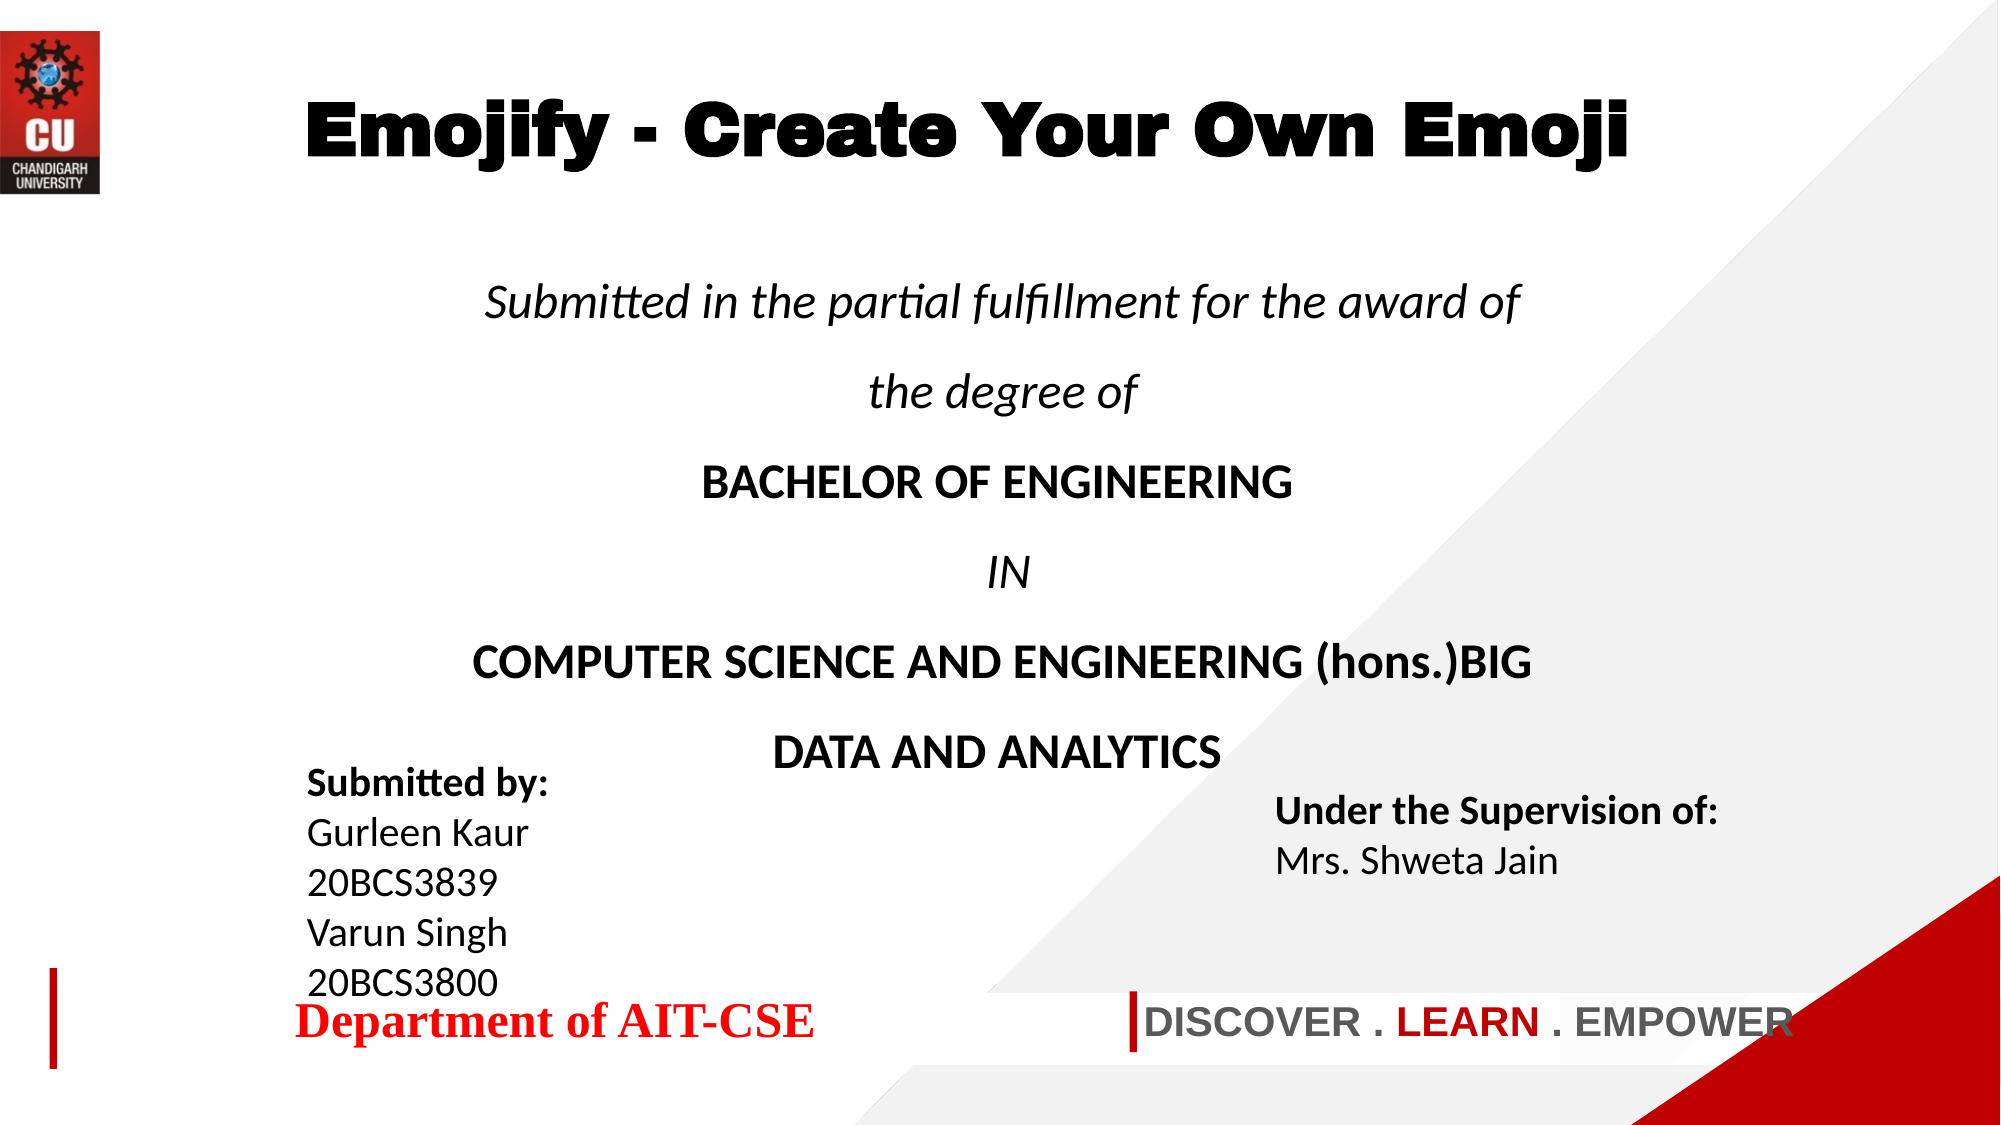

Emojify - Create Your Own Emoji
Submitted in the partial fulfillment for the award of the degree of
BACHELOR OF ENGINEERING
 IN
COMPUTER SCIENCE AND ENGINEERING (hons.)BIG DATA AND ANALYTICS
Submitted by:
Gurleen Kaur
20BCS3839
Varun Singh
20BCS3800

Under the Supervision of:
Mrs. Shweta Jain

DISCOVER . LEARN . EMPOWER

Department of AIT-CSE

1